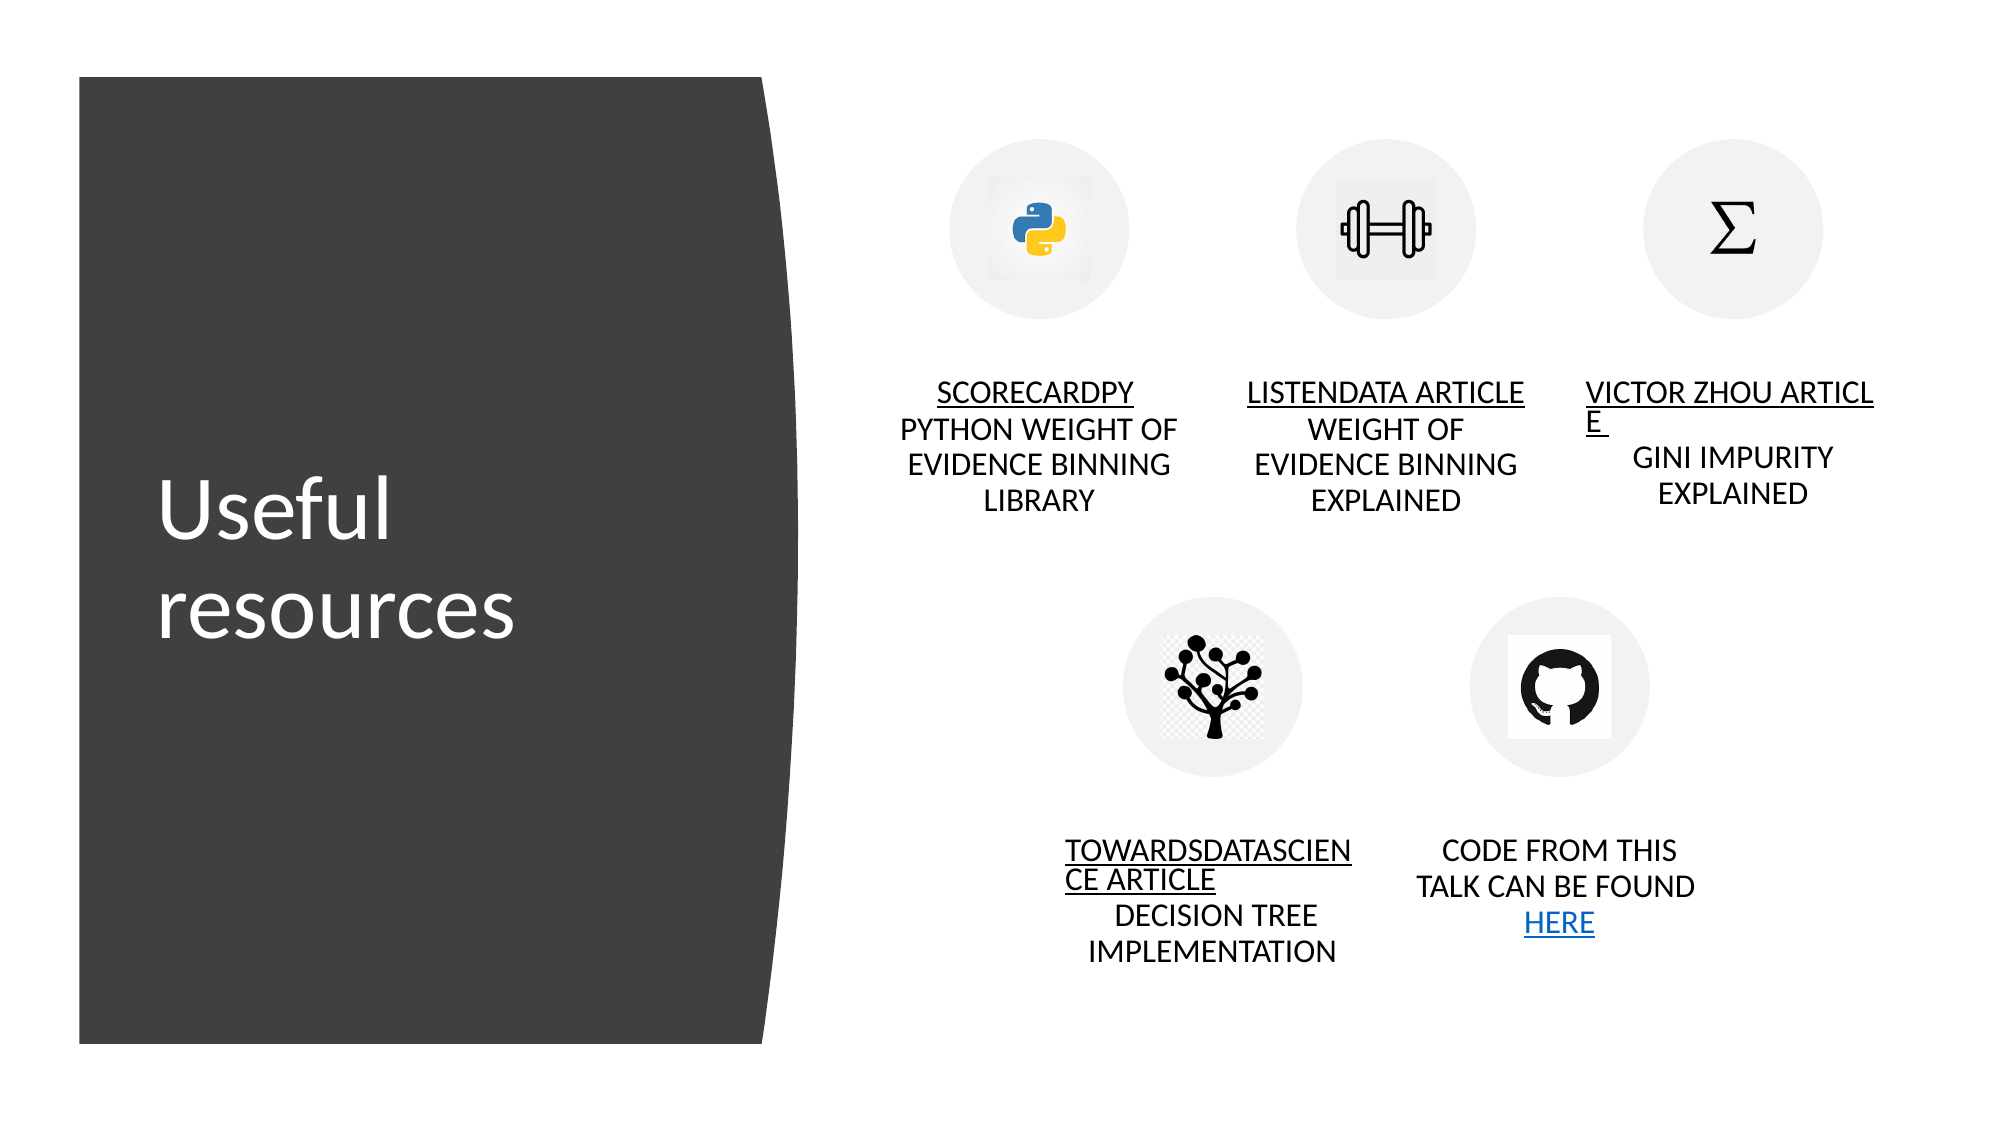

Scorecardpy  Python Weight of Evidence Binning Library
Listendata article Weight of evidence binning explained
Victor Zhou article Gini Impurity explained
Towardsdatascience Article Decision tree implementation
Code from this talk can be found here

# Useful resources